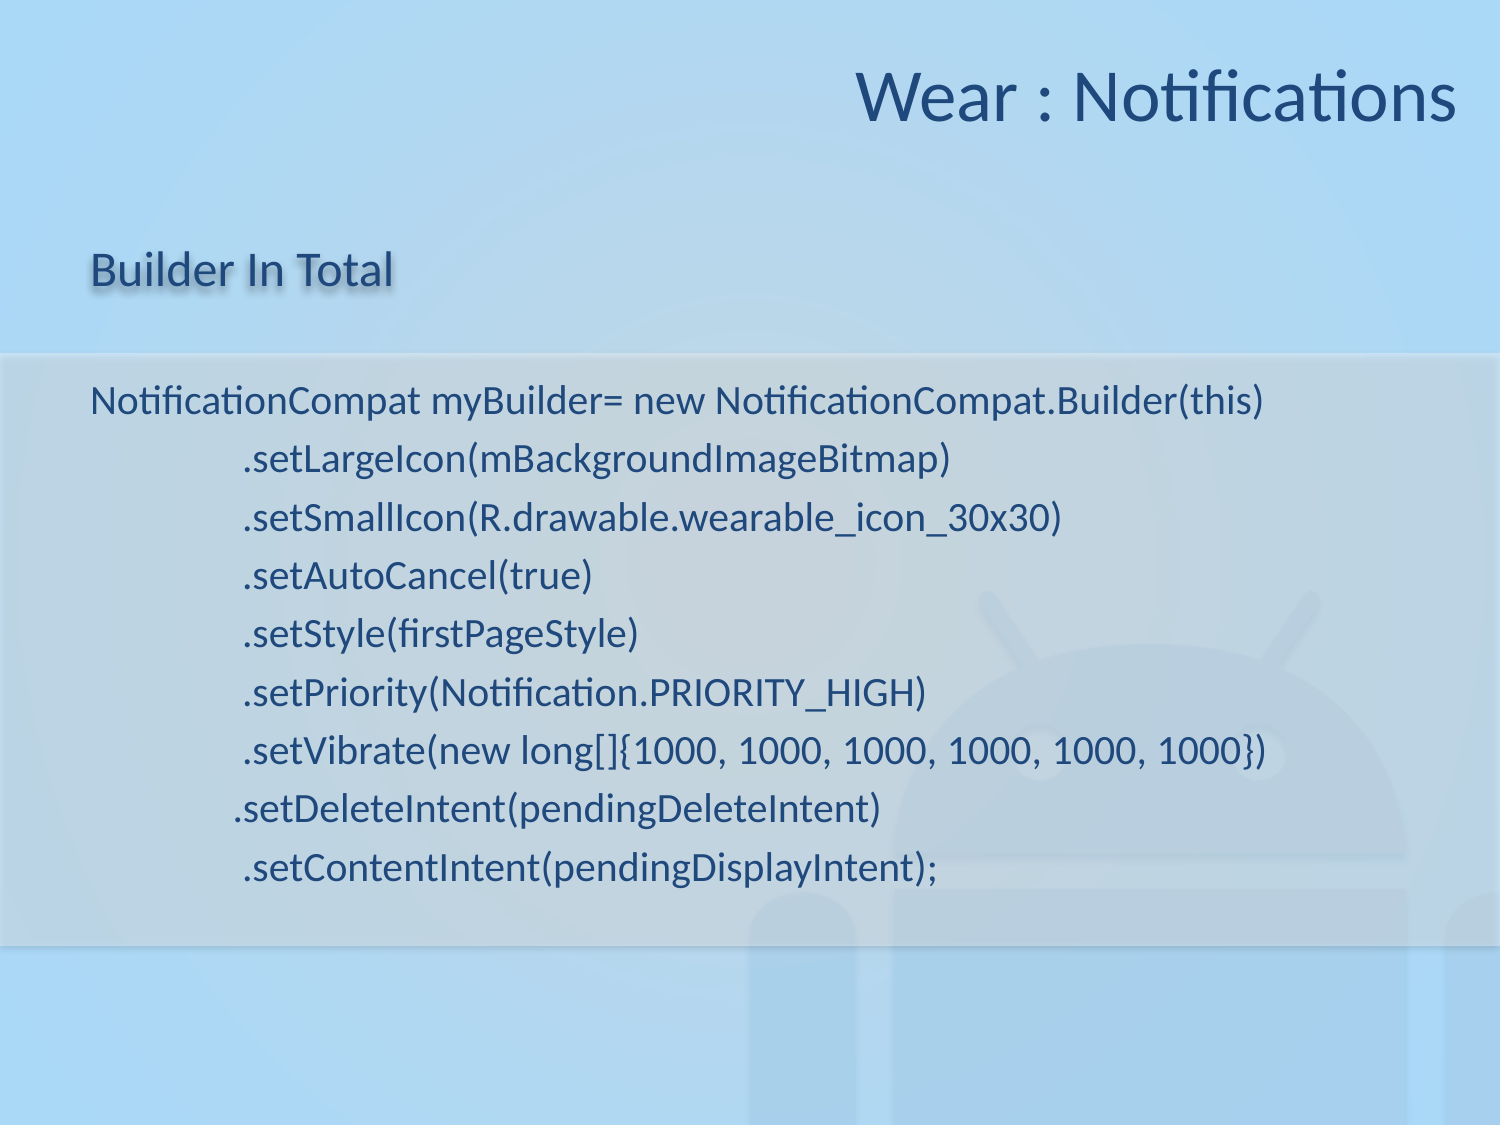

Wear : Notifications
# Builder In Total

NotificationCompat myBuilder= new NotificationCompat.Builder(this)
                .setLargeIcon(mBackgroundImageBitmap)
                .setSmallIcon(R.drawable.wearable_icon_30x30)
                .setAutoCancel(true)
                .setStyle(firstPageStyle)
                .setPriority(Notification.PRIORITY_HIGH)
                .setVibrate(new long[]{1000, 1000, 1000, 1000, 1000, 1000})
               .setDeleteIntent(pendingDeleteIntent)
                .setContentIntent(pendingDisplayIntent);